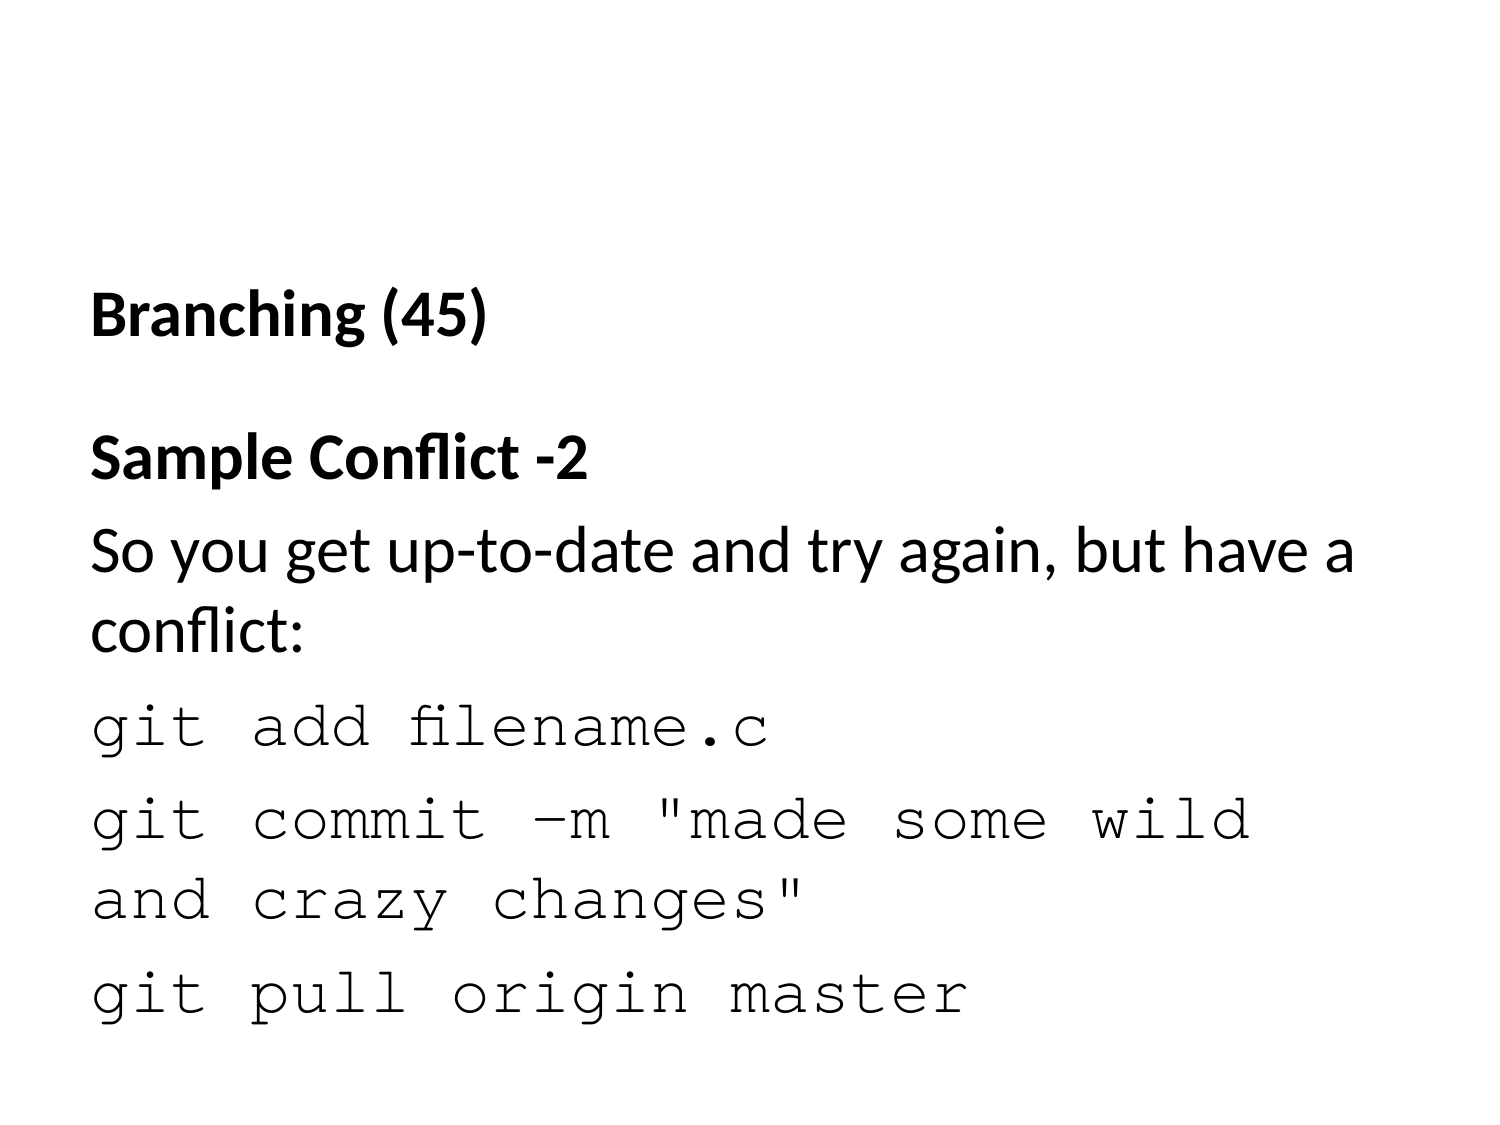

Branching (45)
Sample Conflict -2
So you get up-to-date and try again, but have a conflict:
git add filename.c
git commit -m "made some wild and crazy changes"
git pull origin master

From ssh://gitosis@example.com:22/projectname
 * branch            master     -> FETCH_HEAD
Auto-merging filename.c
CONFLICT (content): Merge conflict in filename.c
Automatic merge failed; fix conflicts and then commit the result.